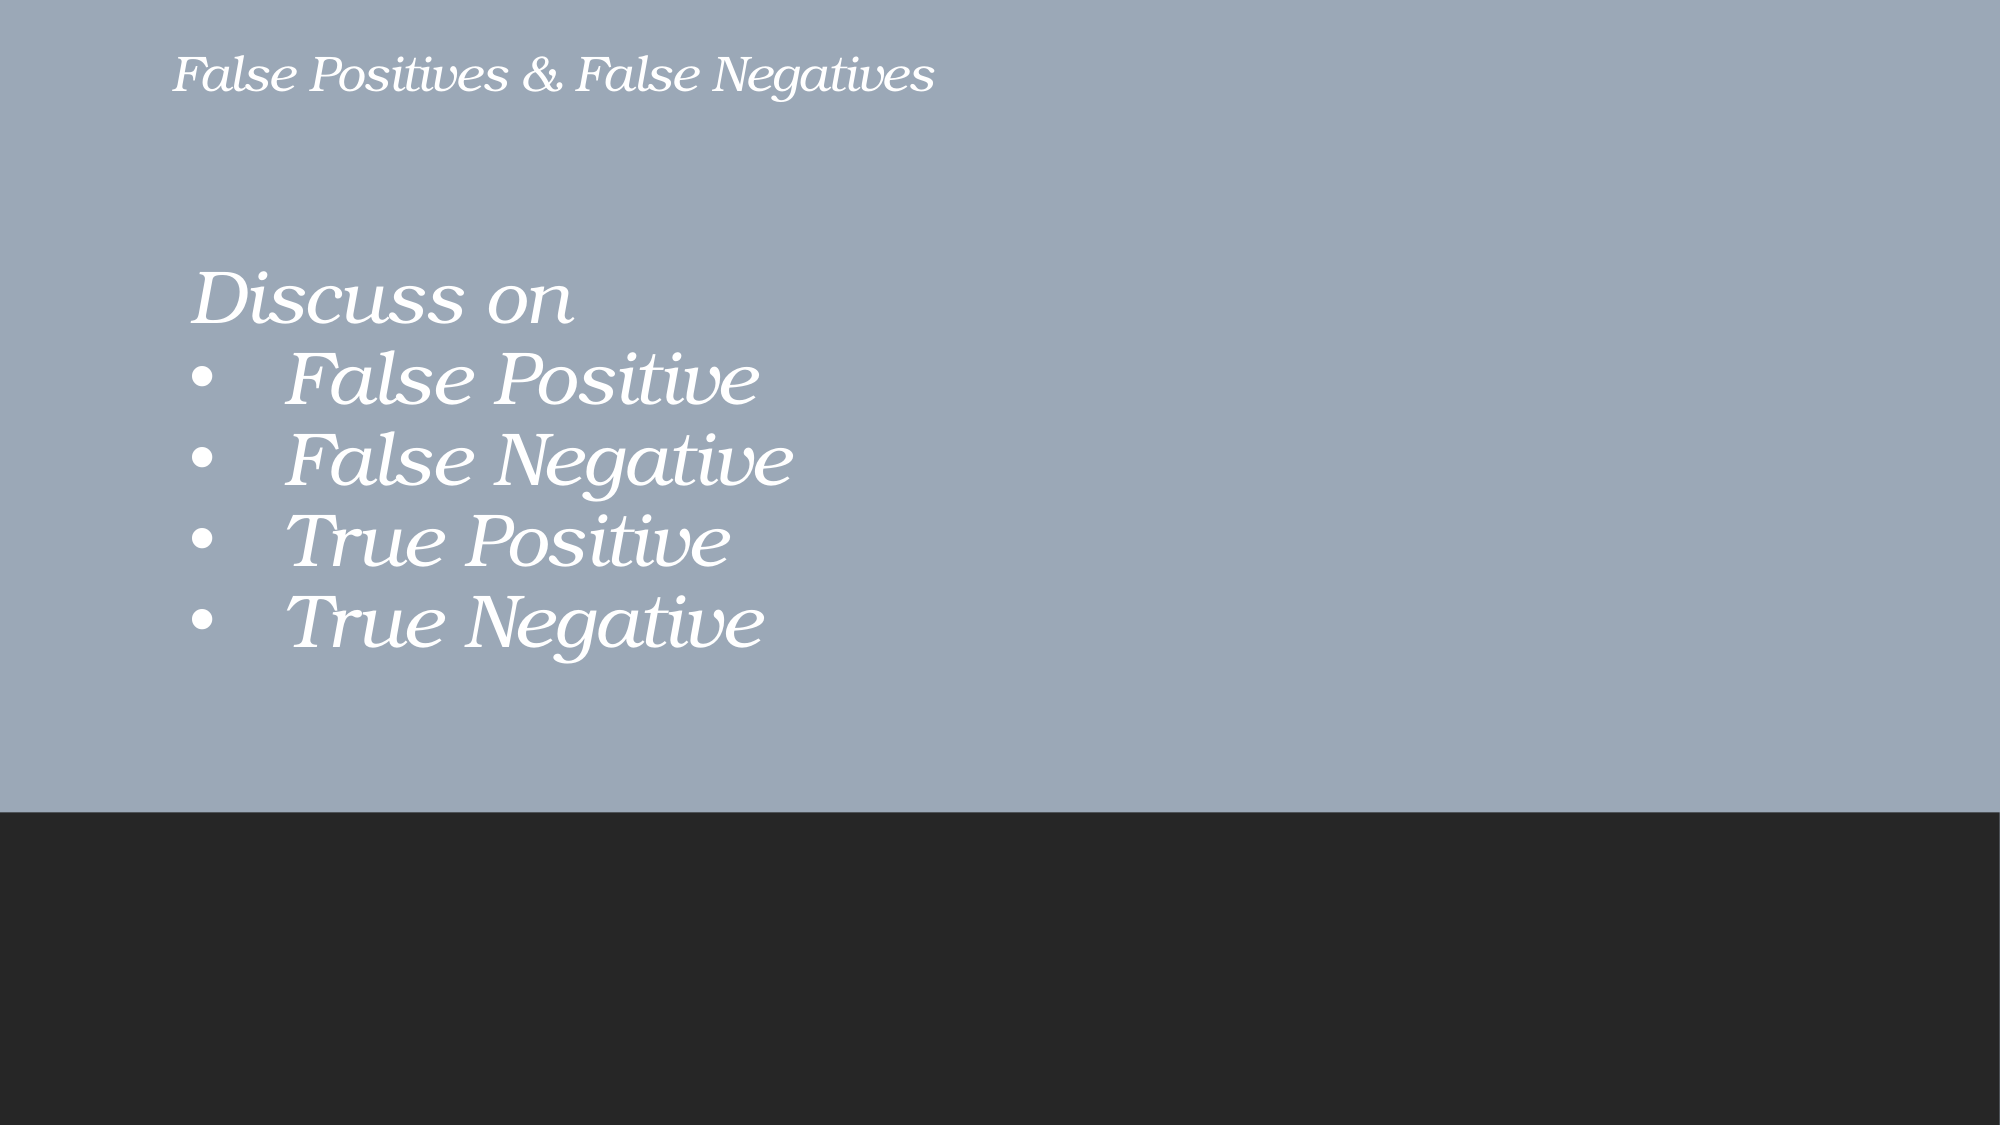

# False Positives & False Negatives
Discuss on
False Positive
False Negative
True Positive
True Negative